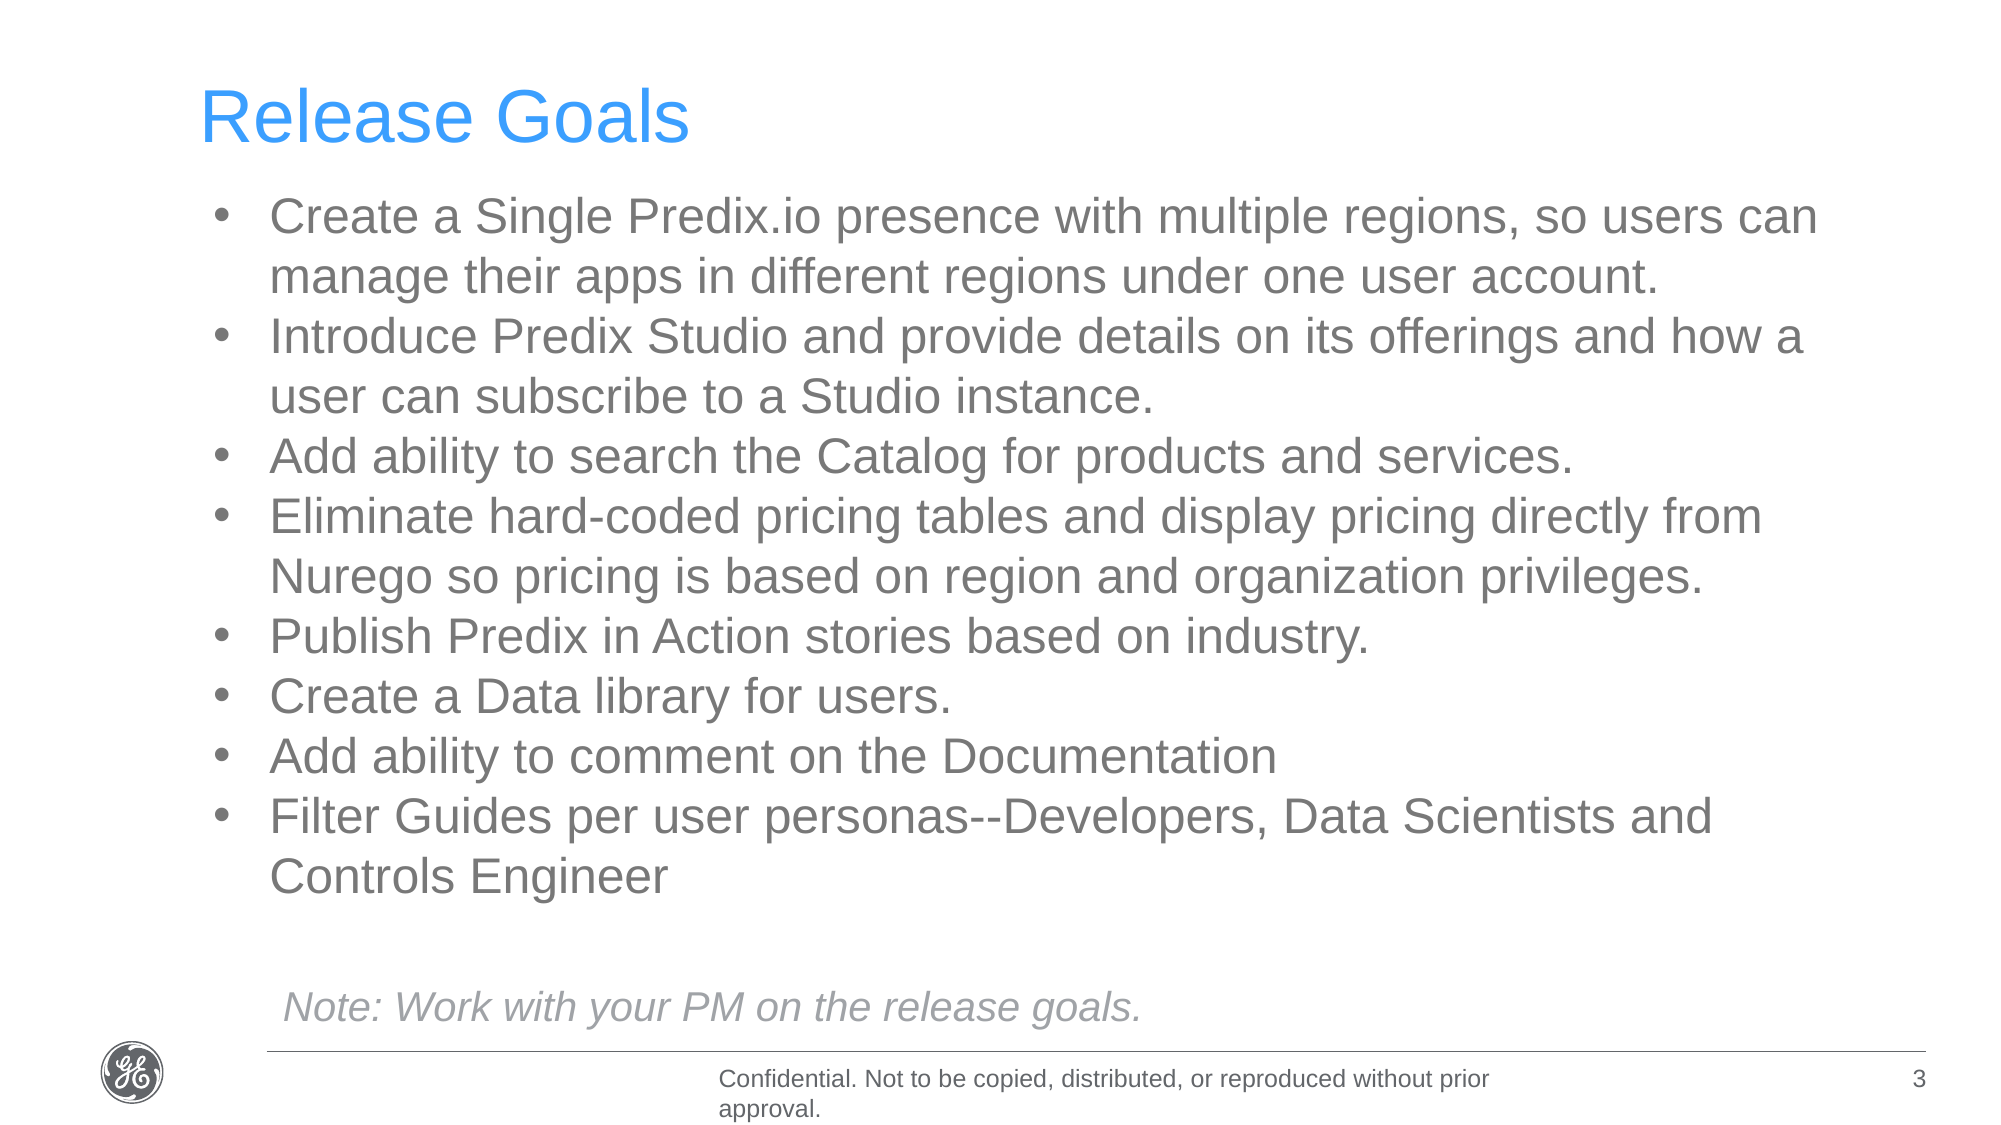

Release Goals
Create a Single Predix.io presence with multiple regions, so users can manage their apps in different regions under one user account.
Introduce Predix Studio and provide details on its offerings and how a user can subscribe to a Studio instance.
Add ability to search the Catalog for products and services.
Eliminate hard-coded pricing tables and display pricing directly from Nurego so pricing is based on region and organization privileges.
Publish Predix in Action stories based on industry.
Create a Data library for users.
Add ability to comment on the Documentation
Filter Guides per user personas--Developers, Data Scientists and Controls Engineer
Note: Work with your PM on the release goals.
3